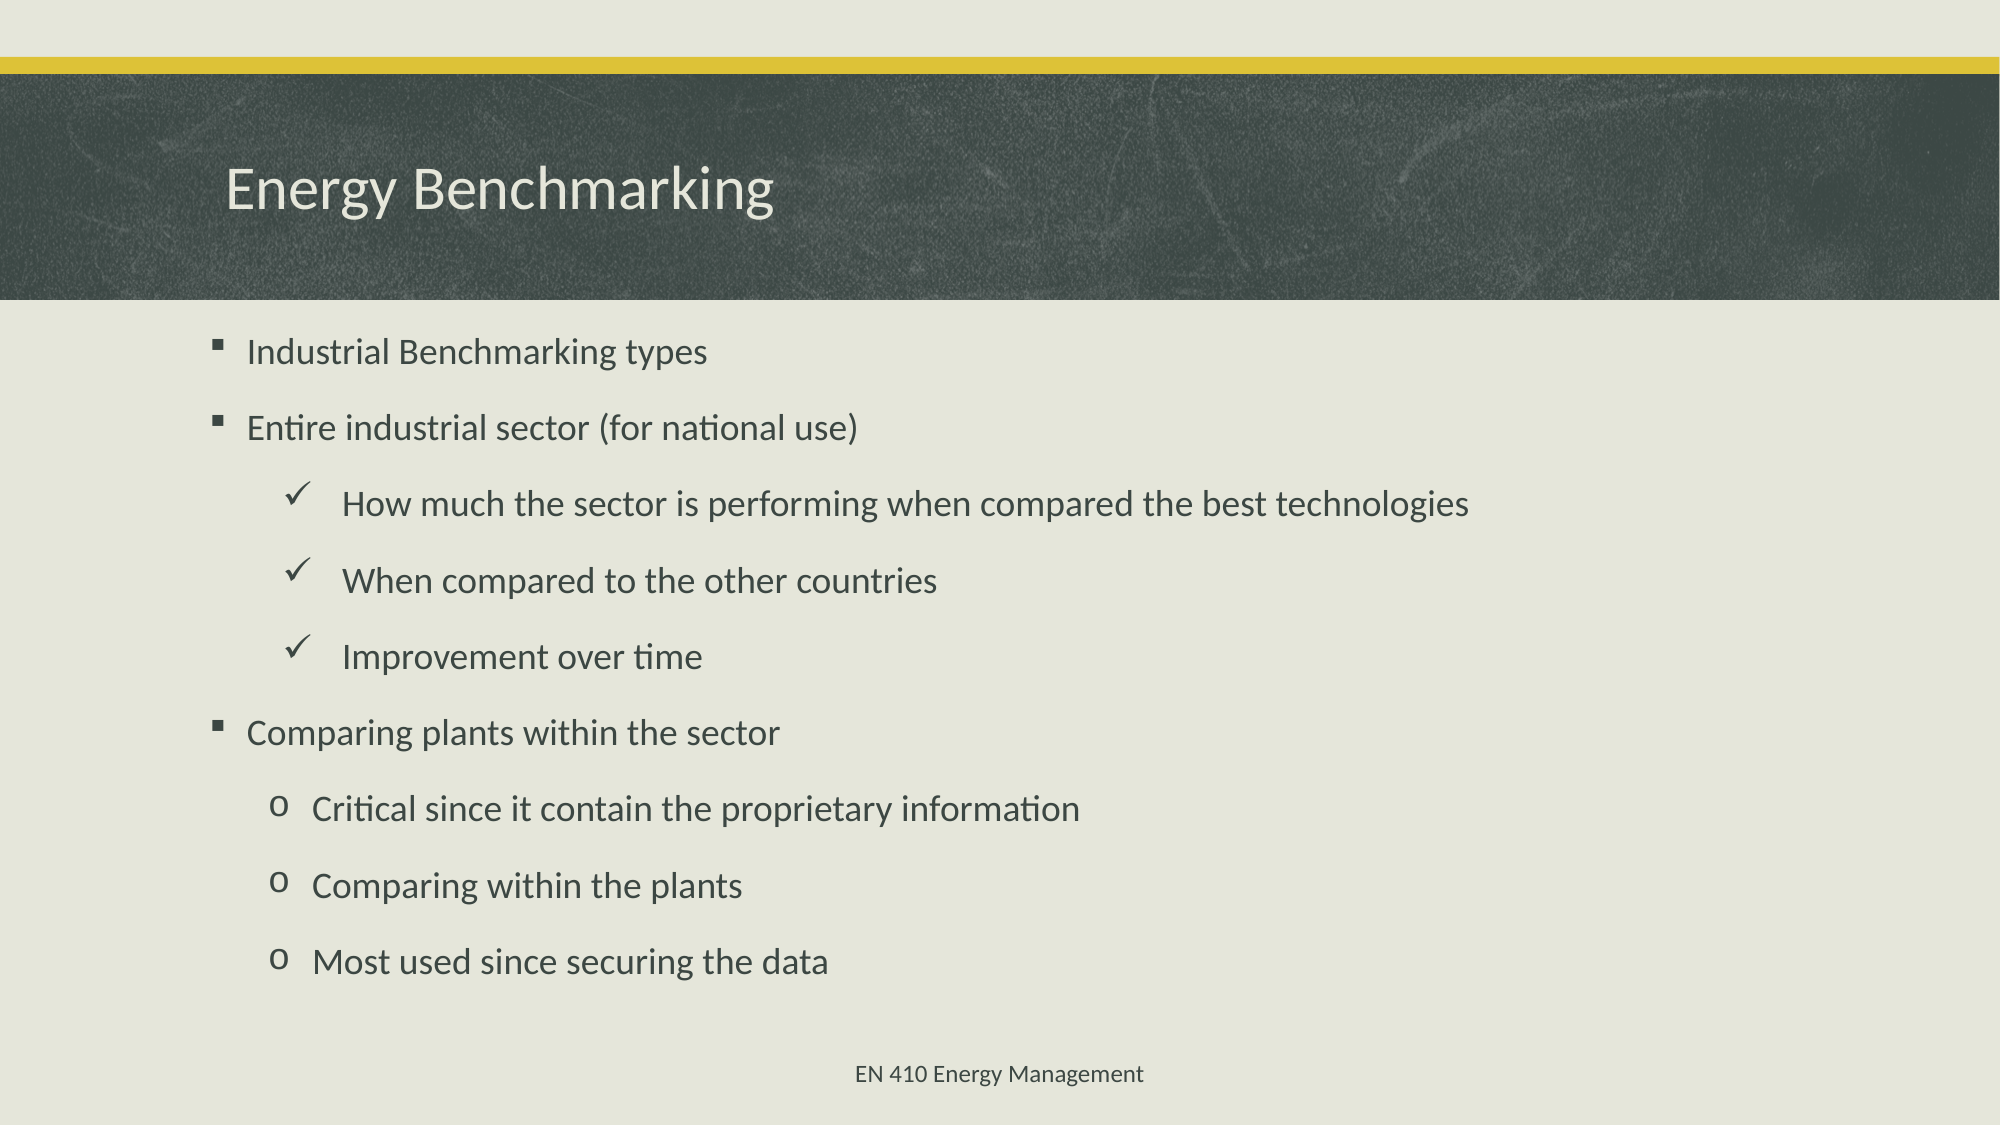

# Energy Benchmarking
Industrial Benchmarking types
Entire industrial sector (for national use)
How much the sector is performing when compared the best technologies
When compared to the other countries
Improvement over time
Comparing plants within the sector
Critical since it contain the proprietary information
Comparing within the plants
Most used since securing the data
EN 410 Energy Management